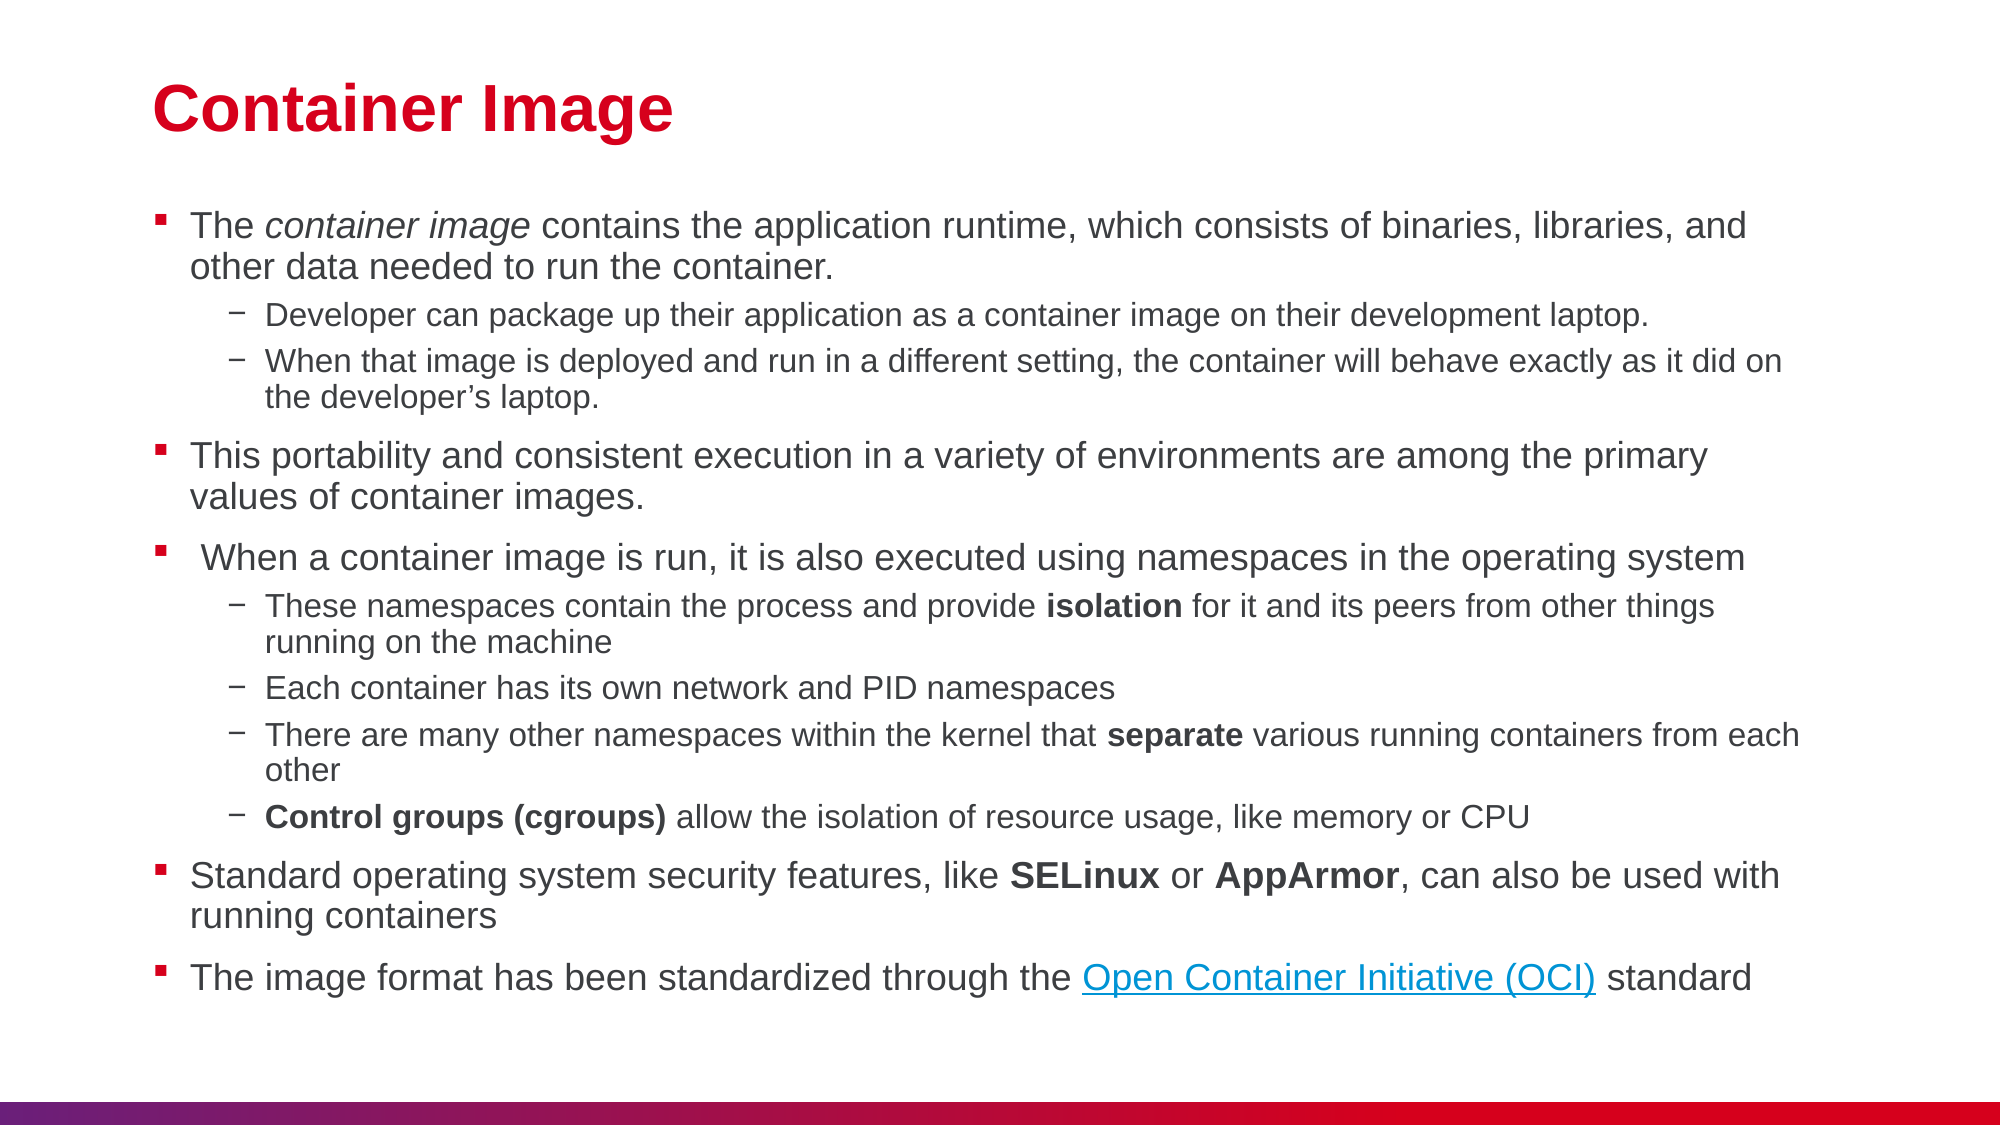

# Container Image
The container image contains the application runtime, which consists of binaries, libraries, and other data needed to run the container.
Developer can package up their application as a container image on their development laptop.
When that image is deployed and run in a different setting, the container will behave exactly as it did on the developer’s laptop.
This portability and consistent execution in a variety of environments are among the primary values of container images.
 When a container image is run, it is also executed using namespaces in the operating system
These namespaces contain the process and provide isolation for it and its peers from other things running on the machine
Each container has its own network and PID namespaces
There are many other namespaces within the kernel that separate various running containers from each other
Control groups (cgroups) allow the isolation of resource usage, like memory or CPU
Standard operating system security features, like SELinux or AppArmor, can also be used with running containers
The image format has been standardized through the Open Container Initiative (OCI) standard